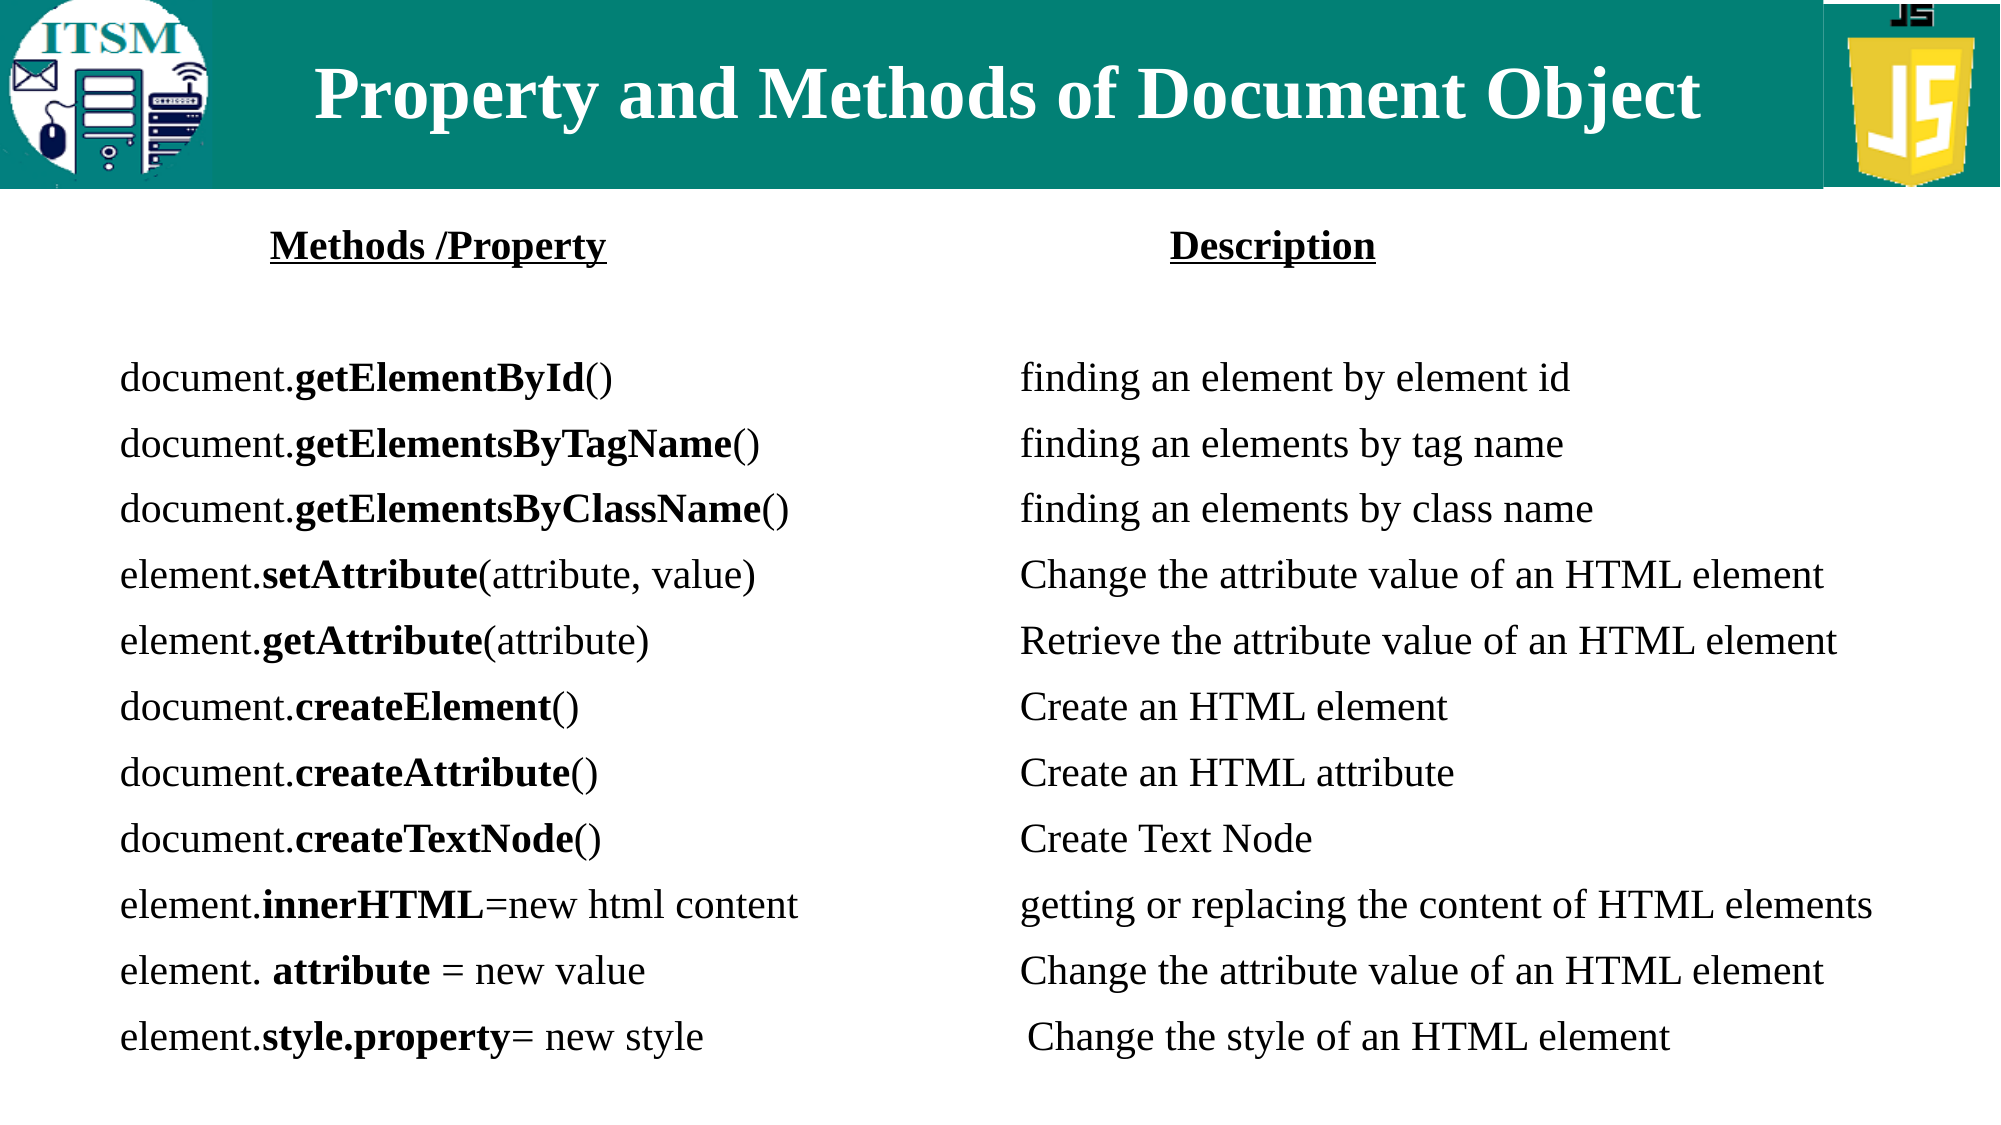

# Property and Methods of Document Object
	Methods /Property				Description

document.getElementById() 			finding an element by element id
document.getElementsByTagName()		finding an elements by tag name
document.getElementsByClassName()		finding an elements by class name
element.setAttribute(attribute, value)		Change the attribute value of an HTML element
element.getAttribute(attribute)			Retrieve the attribute value of an HTML element
document.createElement() 			Create an HTML element
document.createAttribute()			Create an HTML attribute
document.createTextNode()			Create Text Node
element.innerHTML=new html content		getting or replacing the content of HTML elements
element. attribute = new value			Change the attribute value of an HTML element
element.style.property= new style		               Change the style of an HTML element